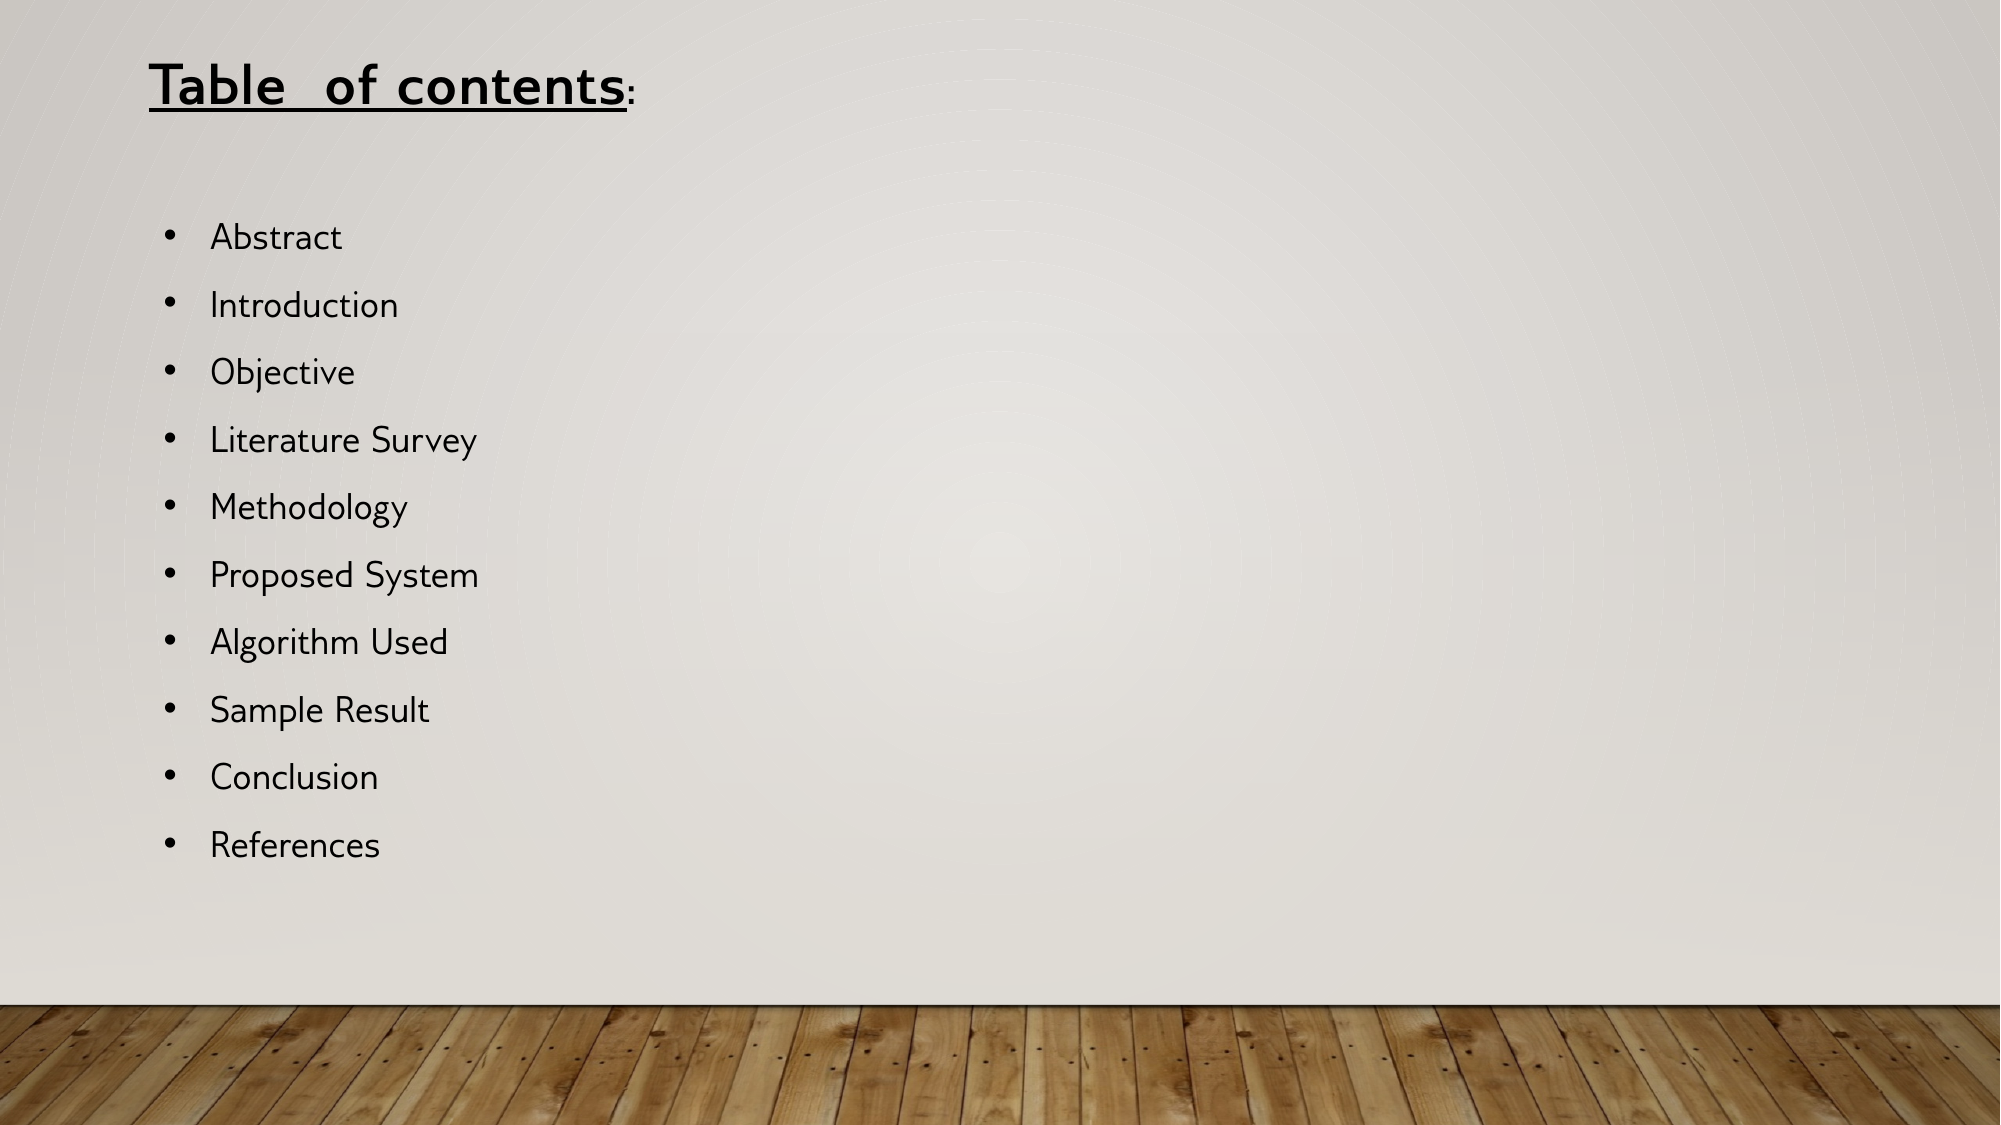

Table  of contents:
Abstract
Introduction
Objective
Literature Survey
Methodology
Proposed System
Algorithm Used
Sample Result
Conclusion
References